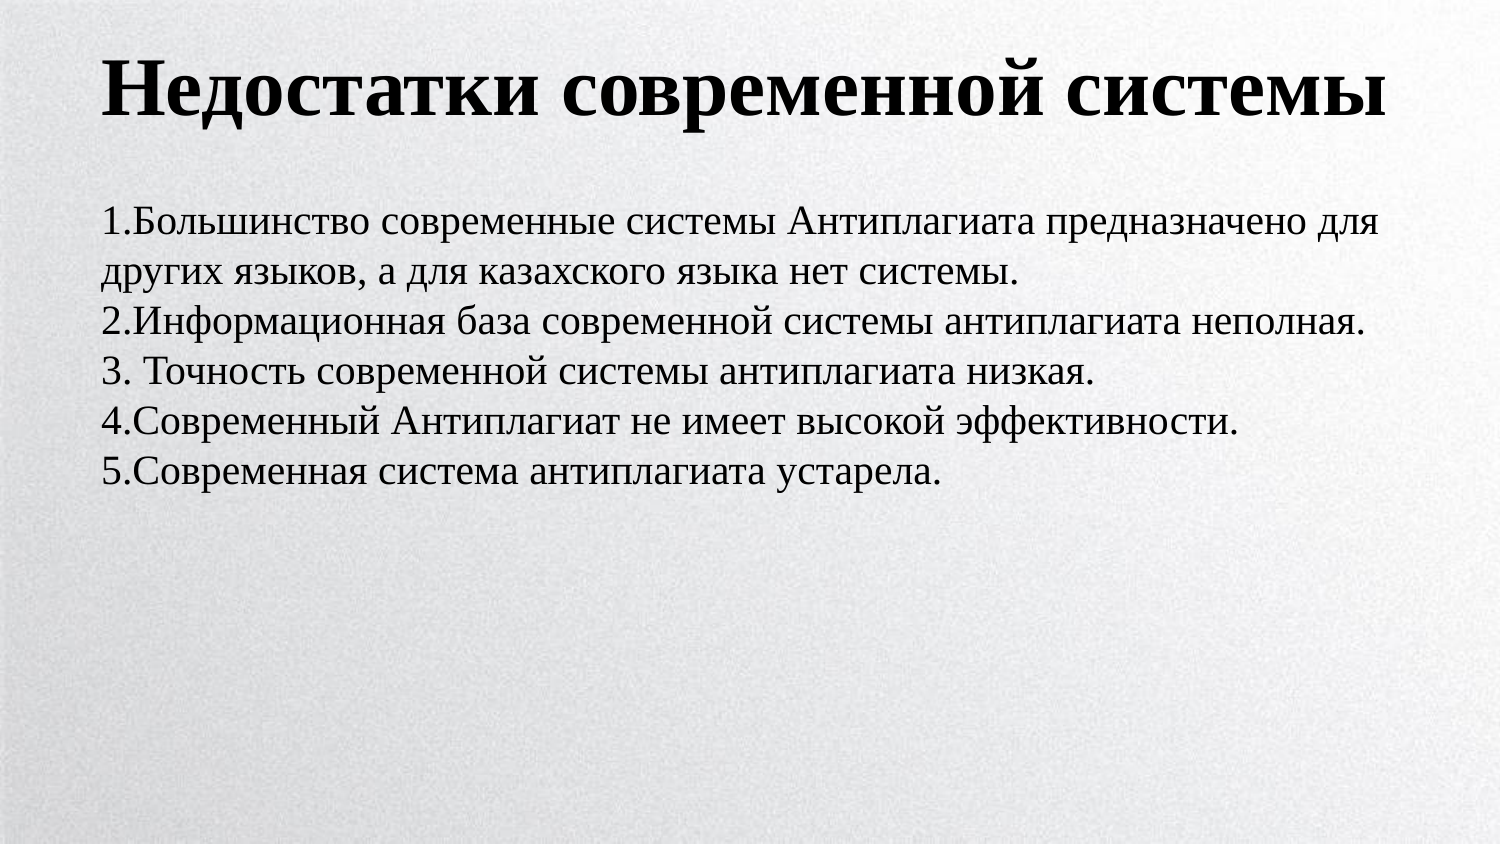

Недостатки современной системы
1.Большинство современные системы Антиплагиата предназначено для других языков, а для казахского языка нет системы.
2.Информационная база современной системы антиплагиата неполная.
3. Точность современной системы антиплагиата низкая.
4.Современный Антиплагиат не имеет высокой эффективности.
5.Современная система антиплагиата устарела.